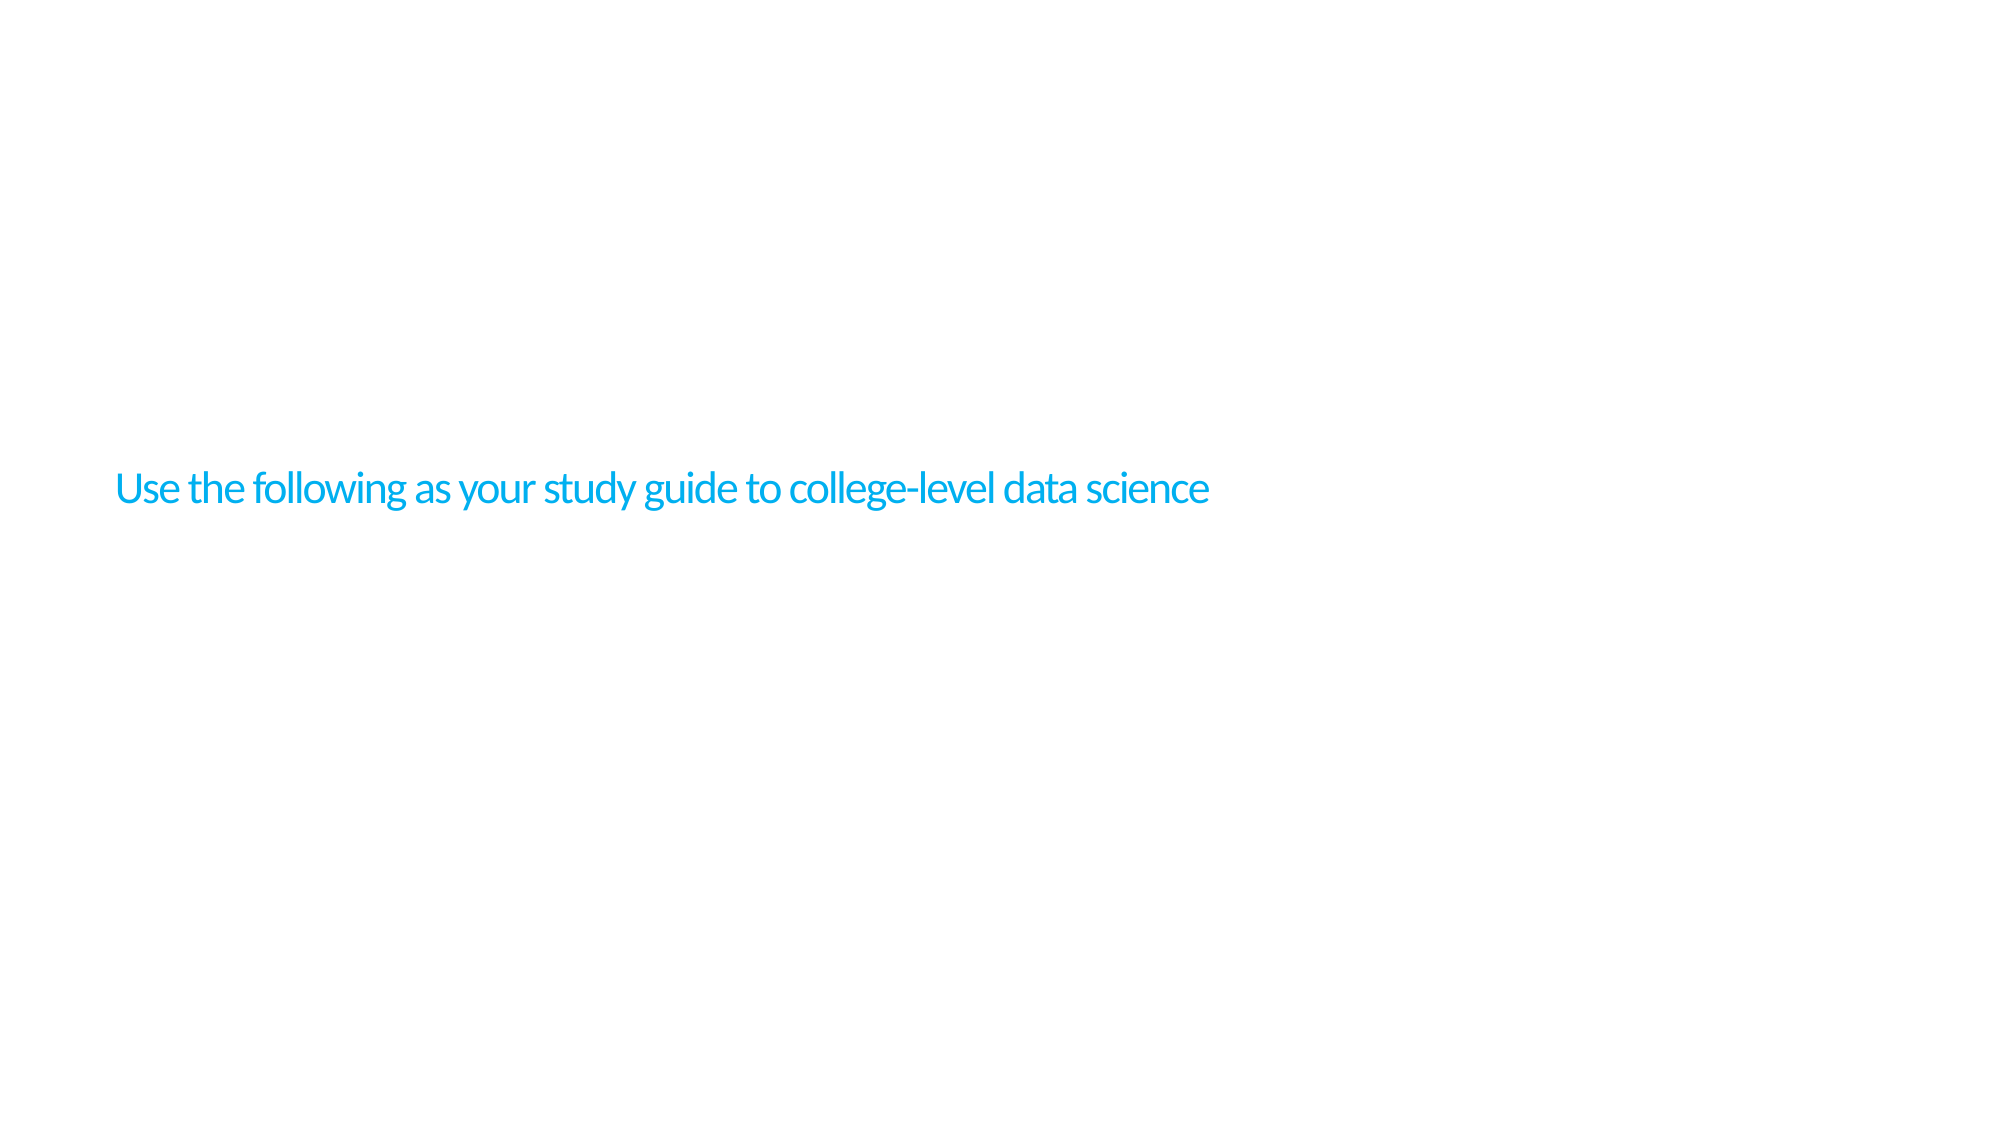

# Use the following as your study guide to college-level data science